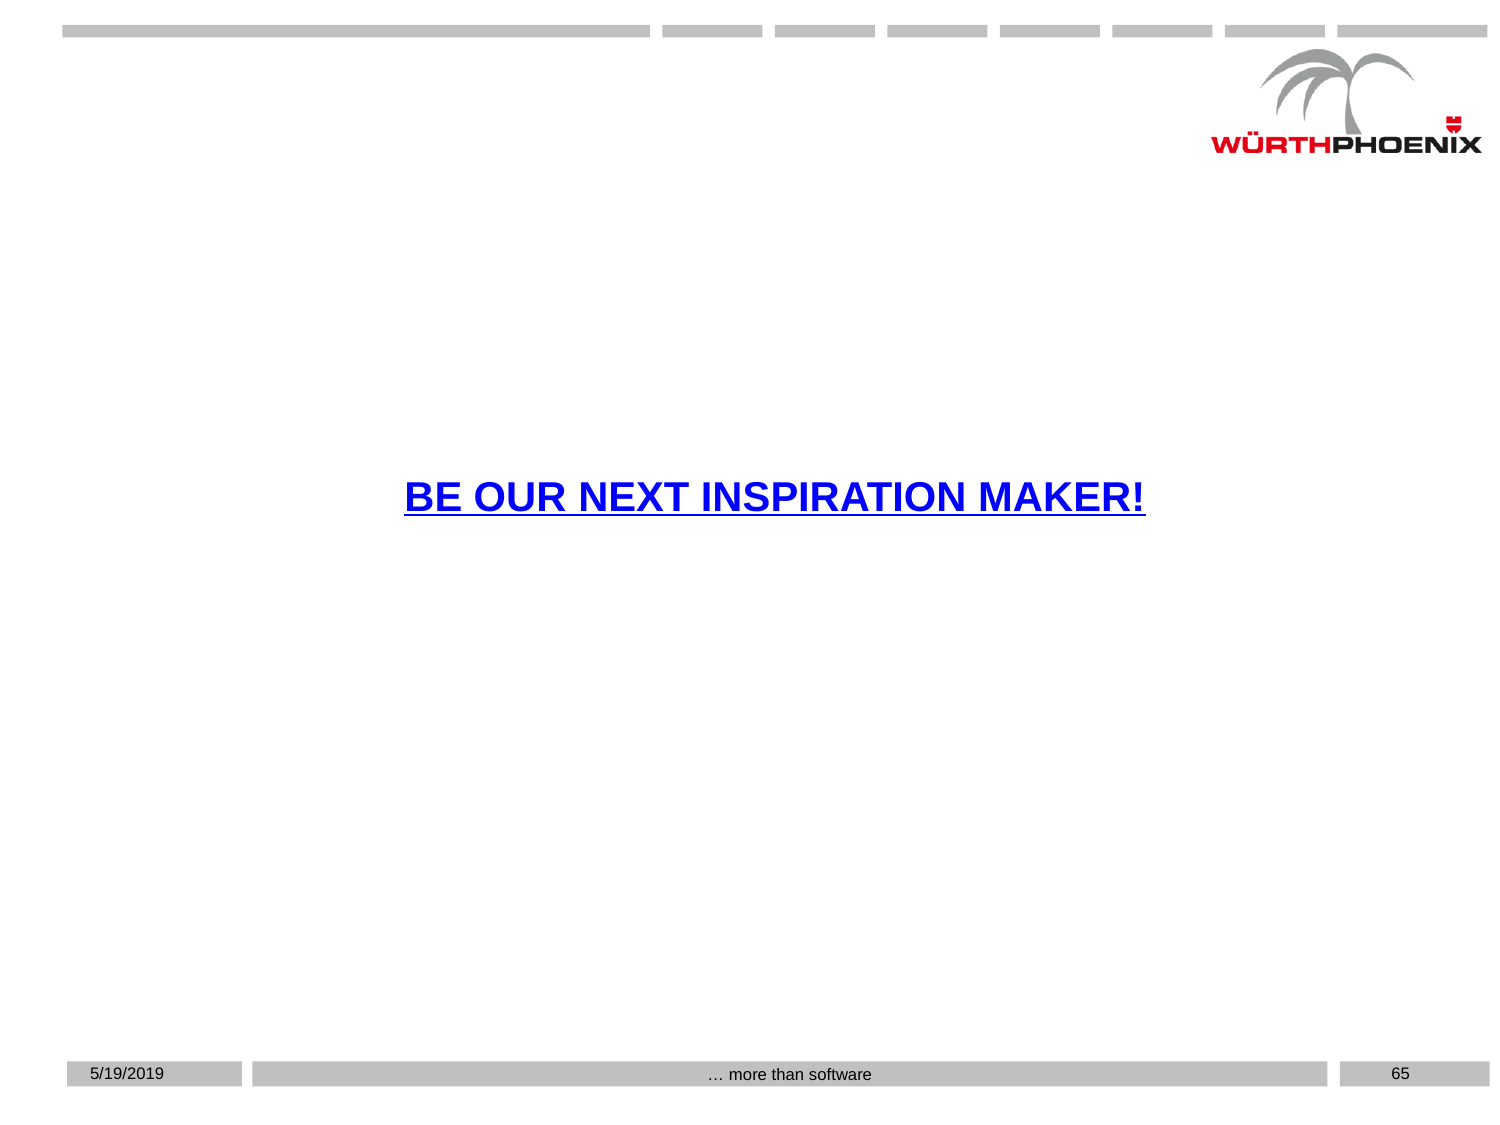

BE OUR NEXT INSPIRATION MAKER!
5/19/2019
65